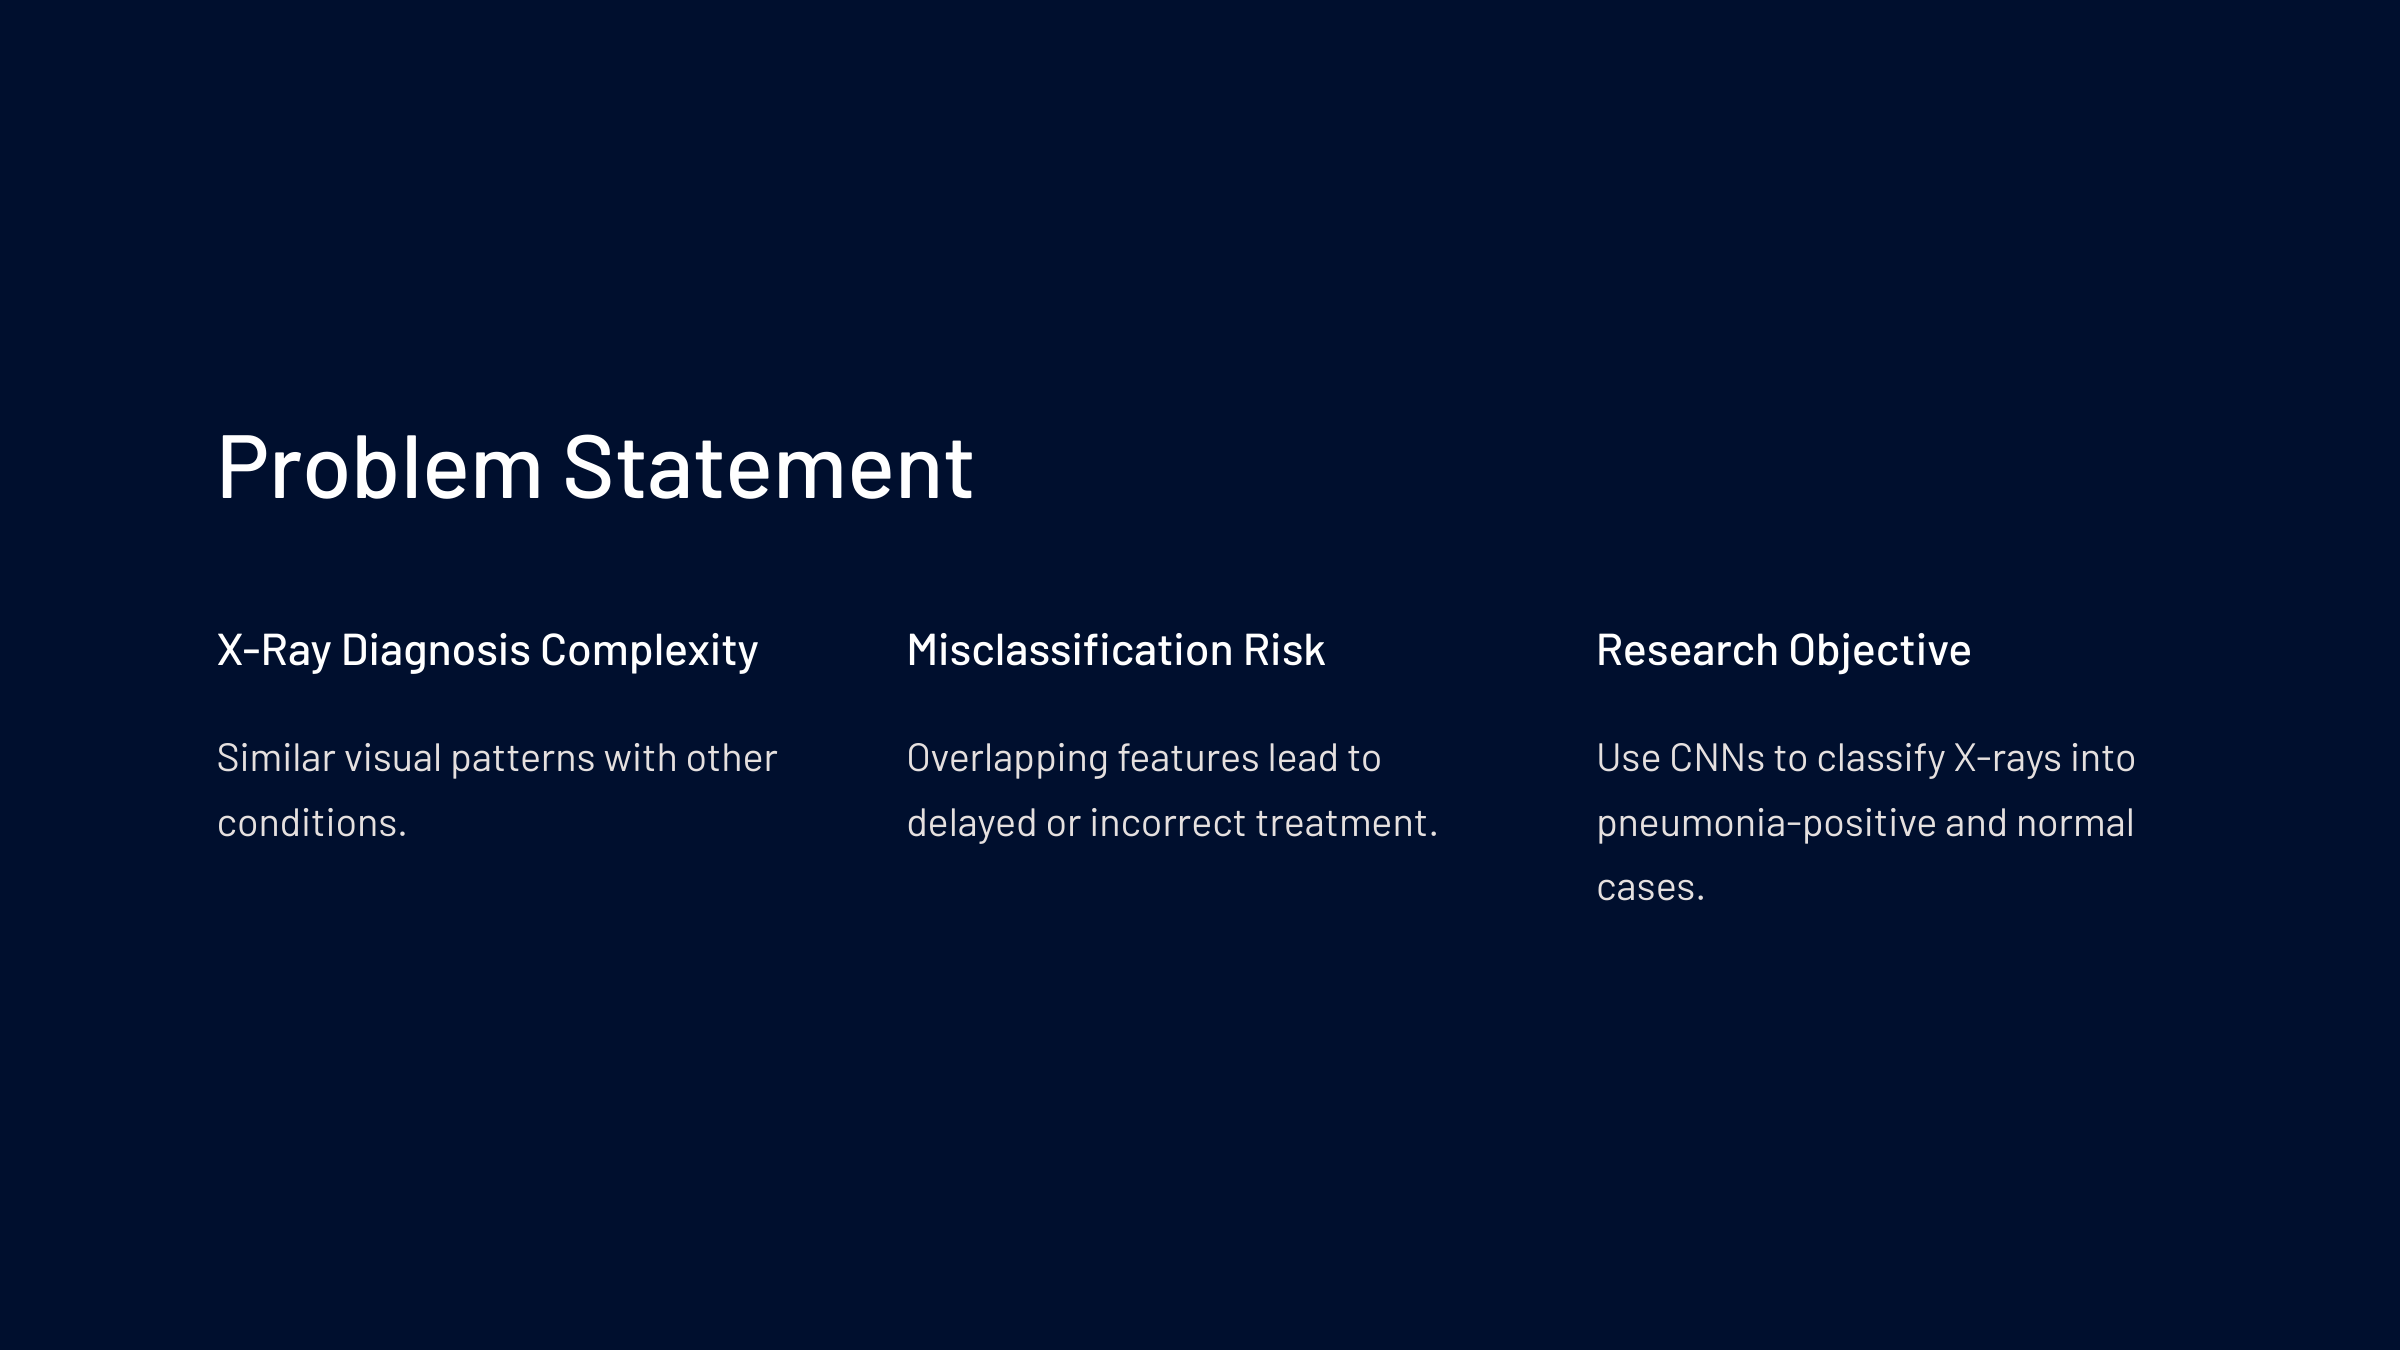

Problem Statement
X-Ray Diagnosis Complexity
Misclassification Risk
Research Objective
Similar visual patterns with other conditions.
Overlapping features lead to delayed or incorrect treatment.
Use CNNs to classify X-rays into pneumonia-positive and normal cases.